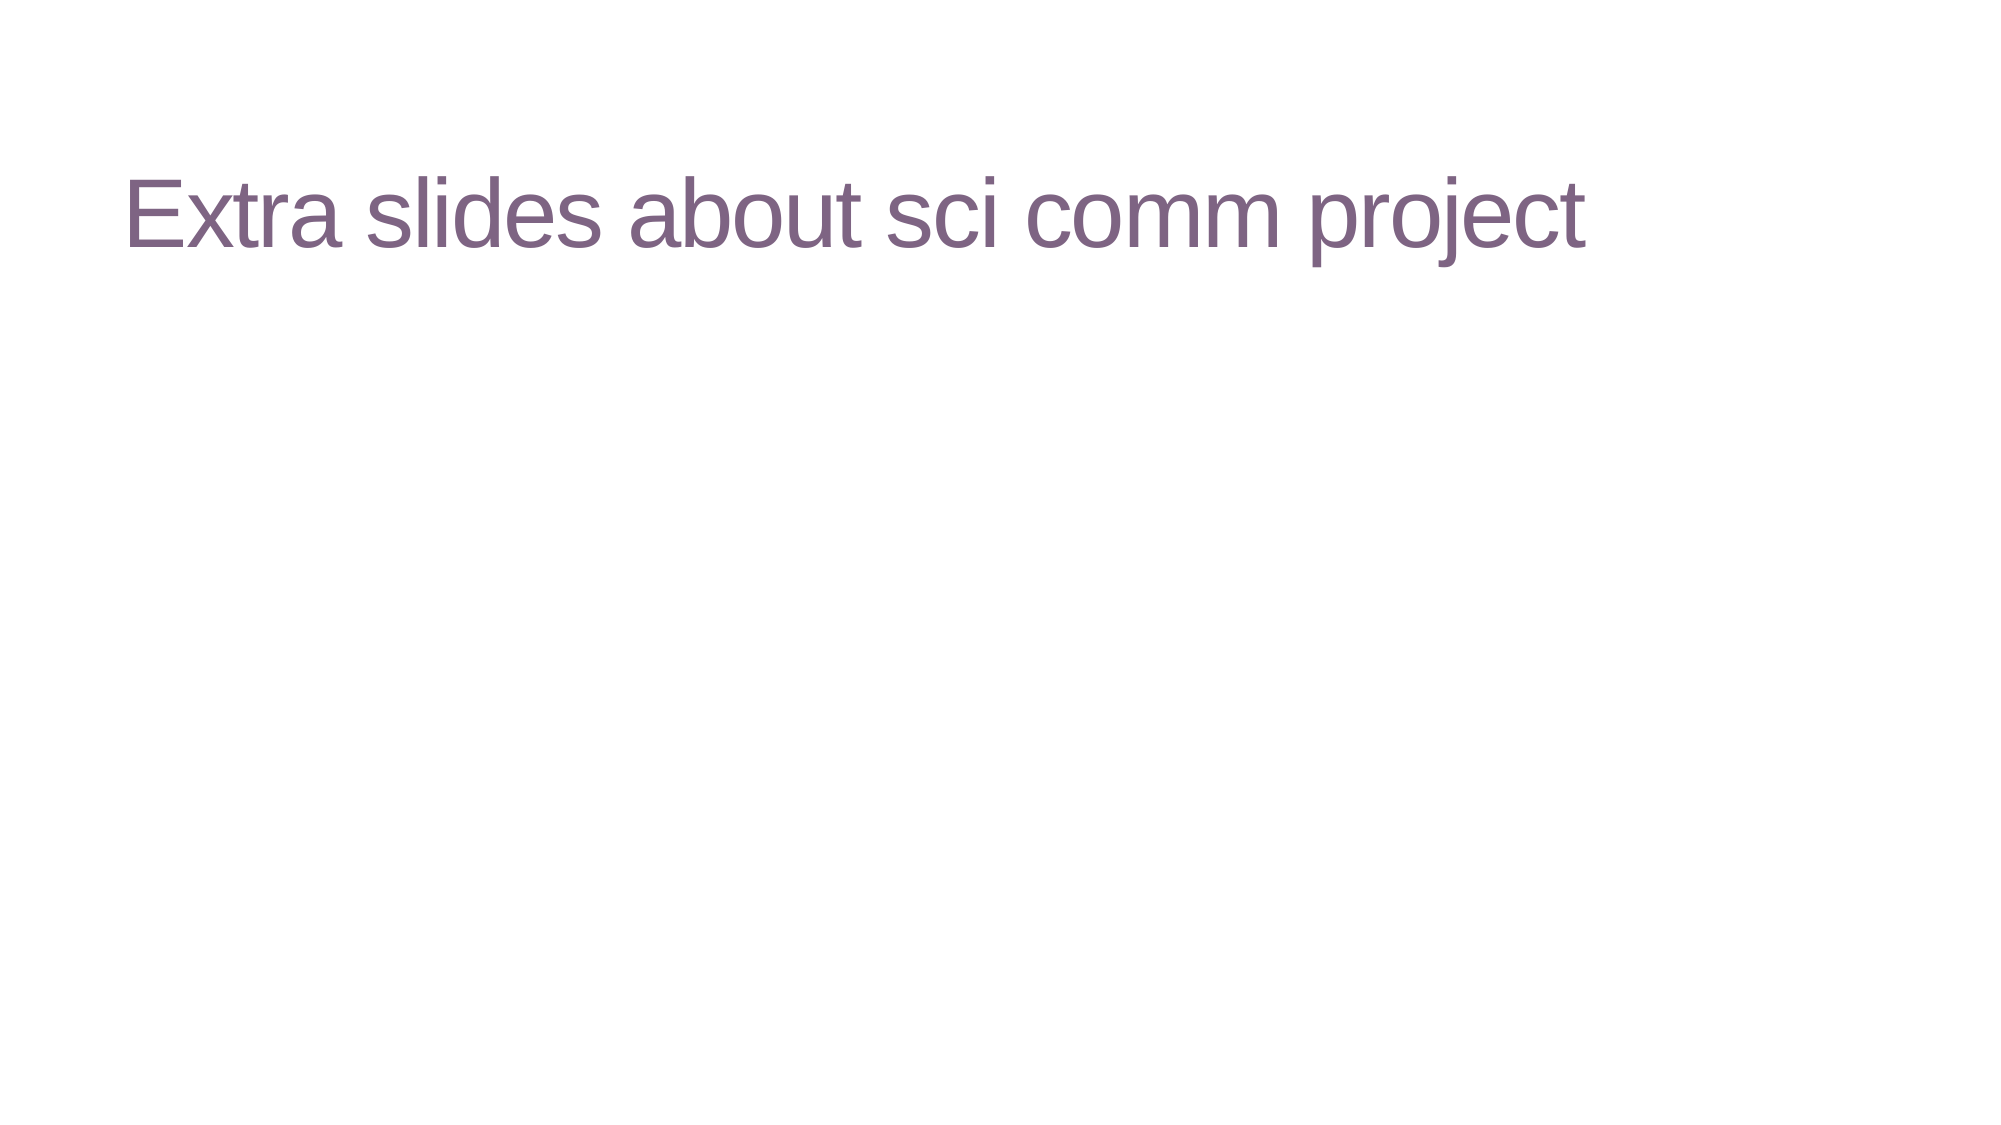

# Extra slides about sci comm project